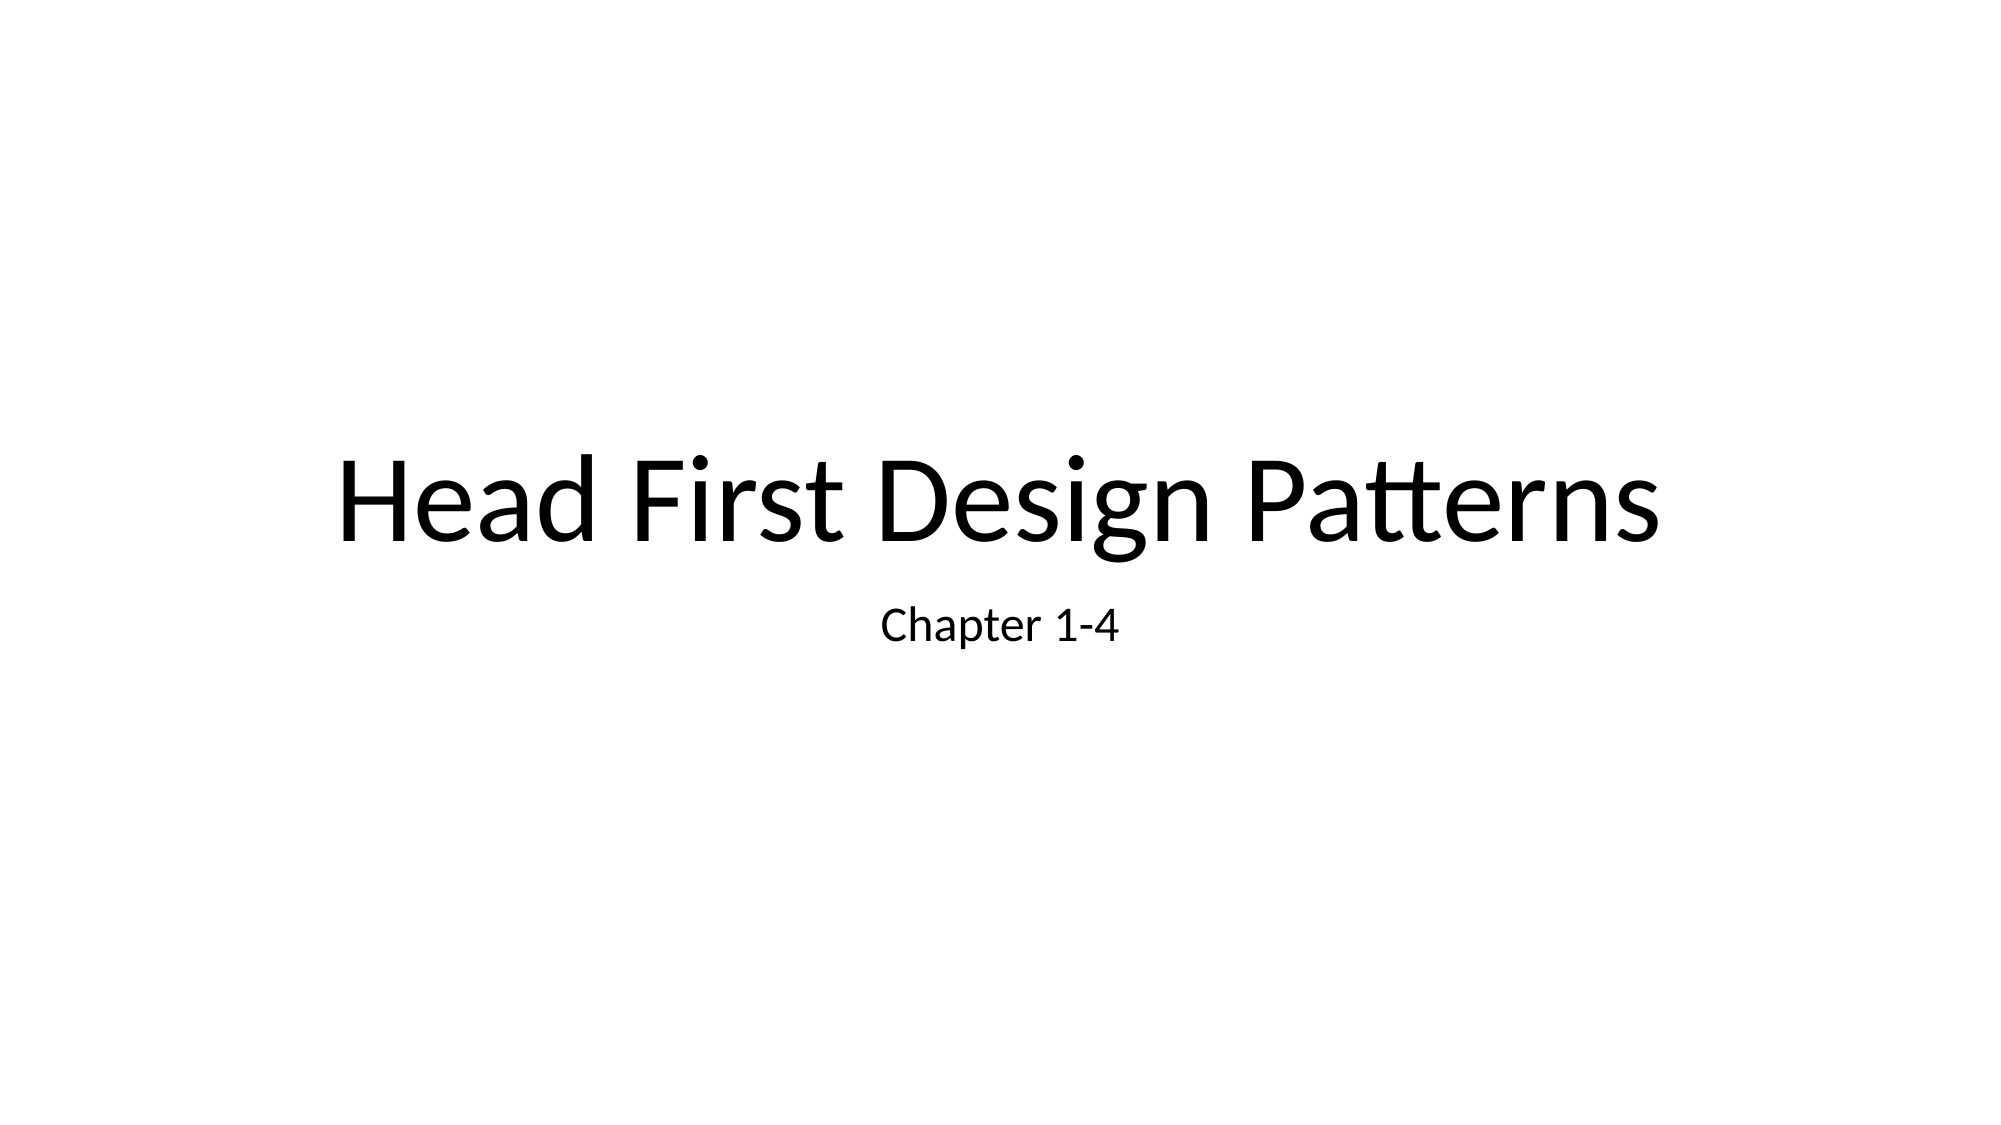

# Head First Design Patterns
Chapter 1-4